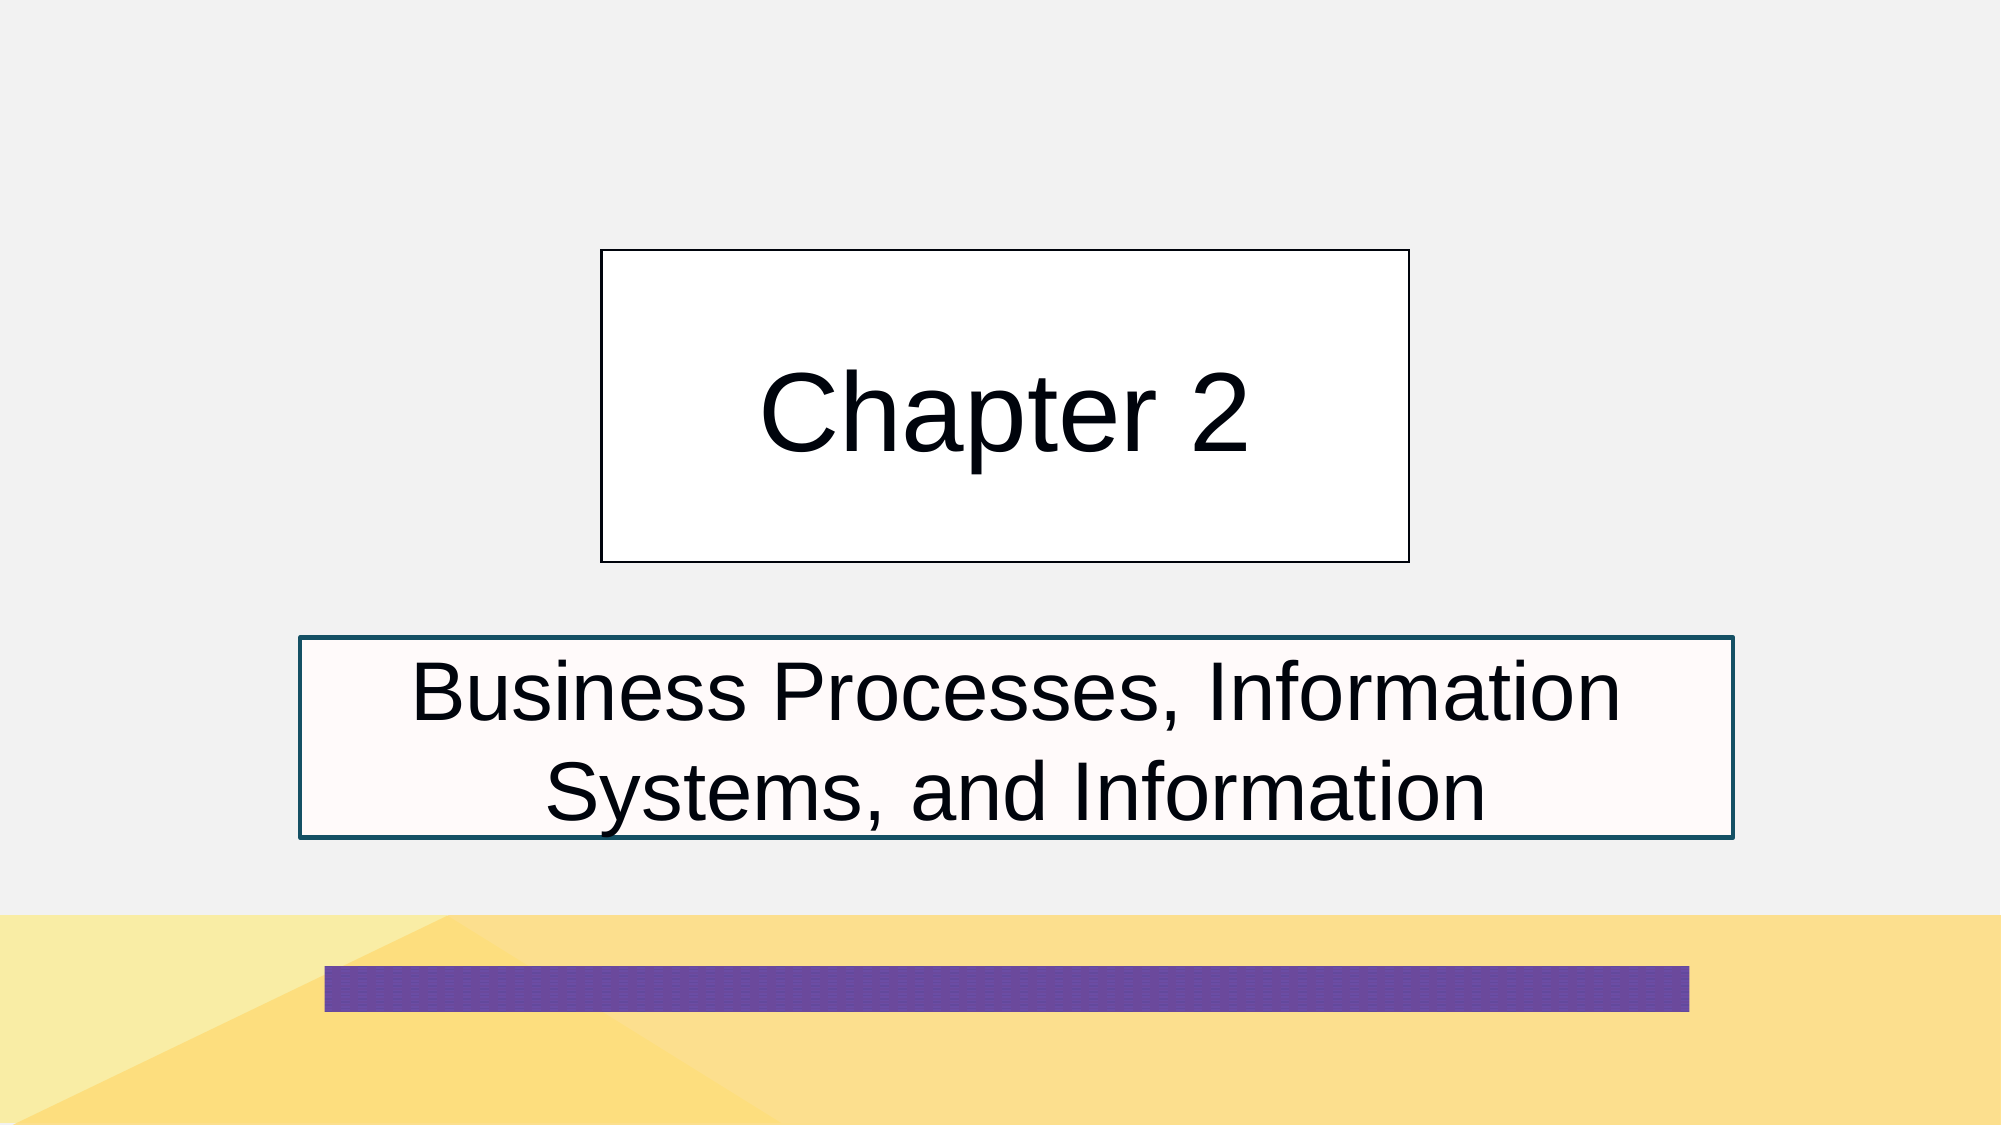

# Chapter 2
Business Processes, Information Systems, and Information